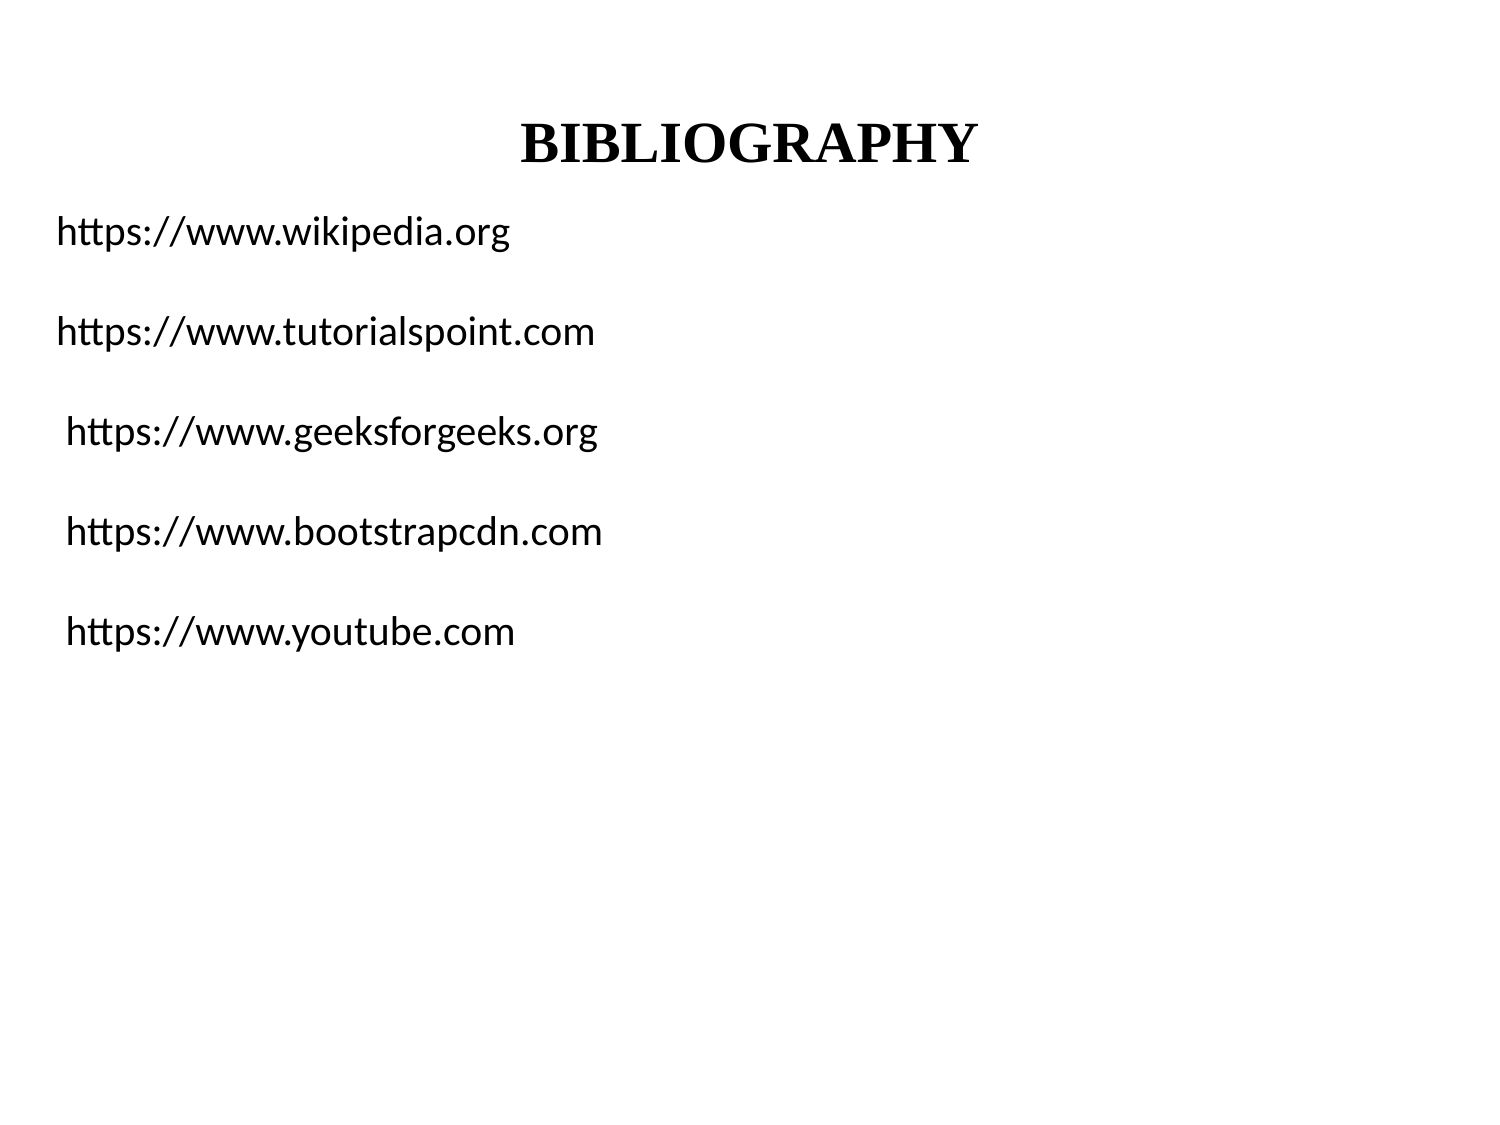

# BIBLIOGRAPHY
https://www.wikipedia.org

https://www.tutorialspoint.com

 https://www.geeksforgeeks.org

 https://www.bootstrapcdn.com

 https://www.youtube.com